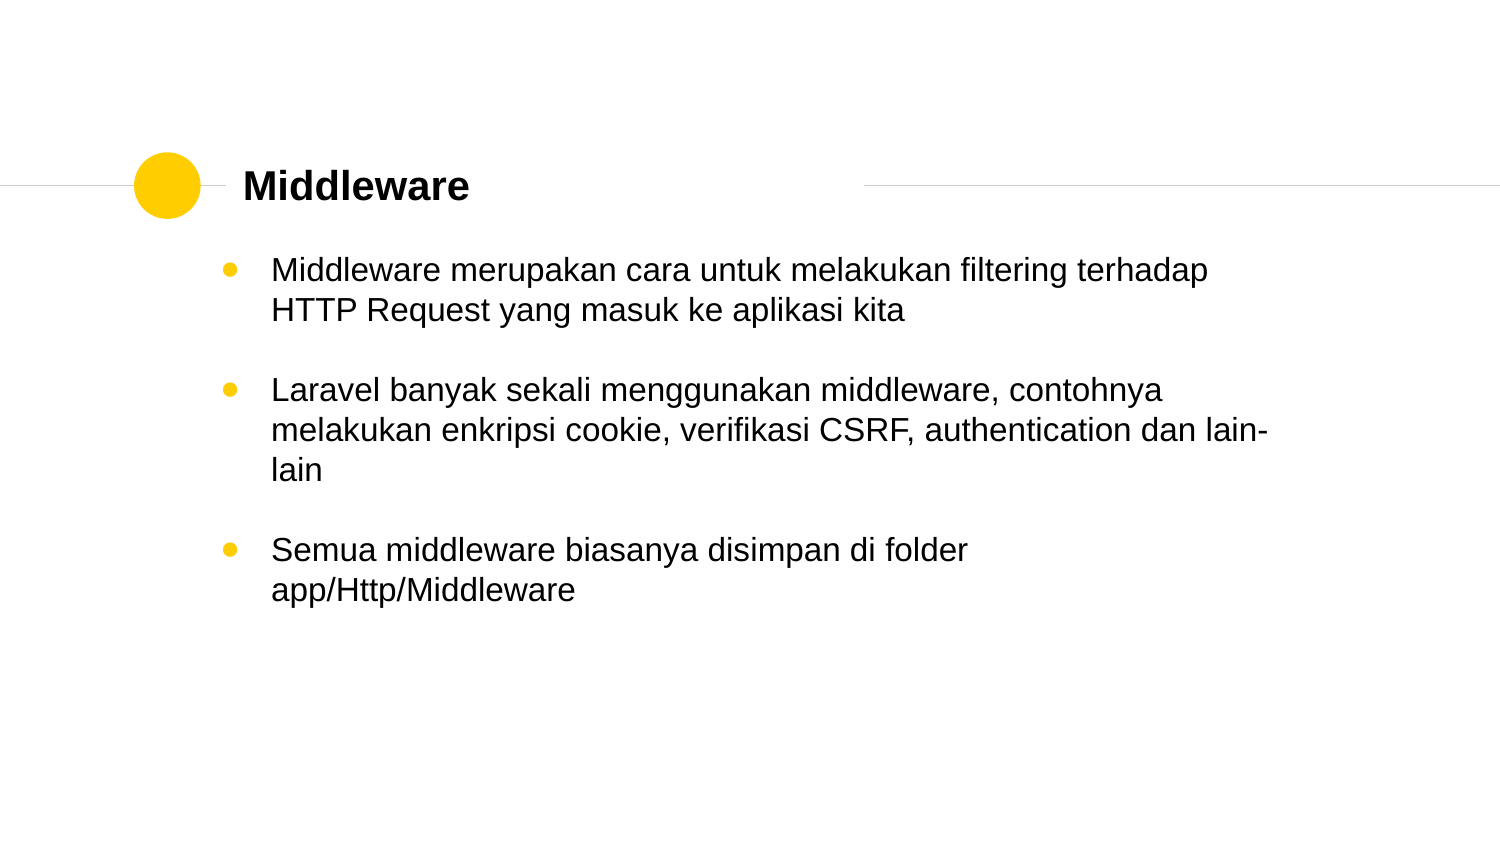

# Middleware
Middleware merupakan cara untuk melakukan filtering terhadap HTTP Request yang masuk ke aplikasi kita

Laravel banyak sekali menggunakan middleware, contohnya melakukan enkripsi cookie, verifikasi CSRF, authentication dan lain-lain

Semua middleware biasanya disimpan di folder app/Http/Middleware